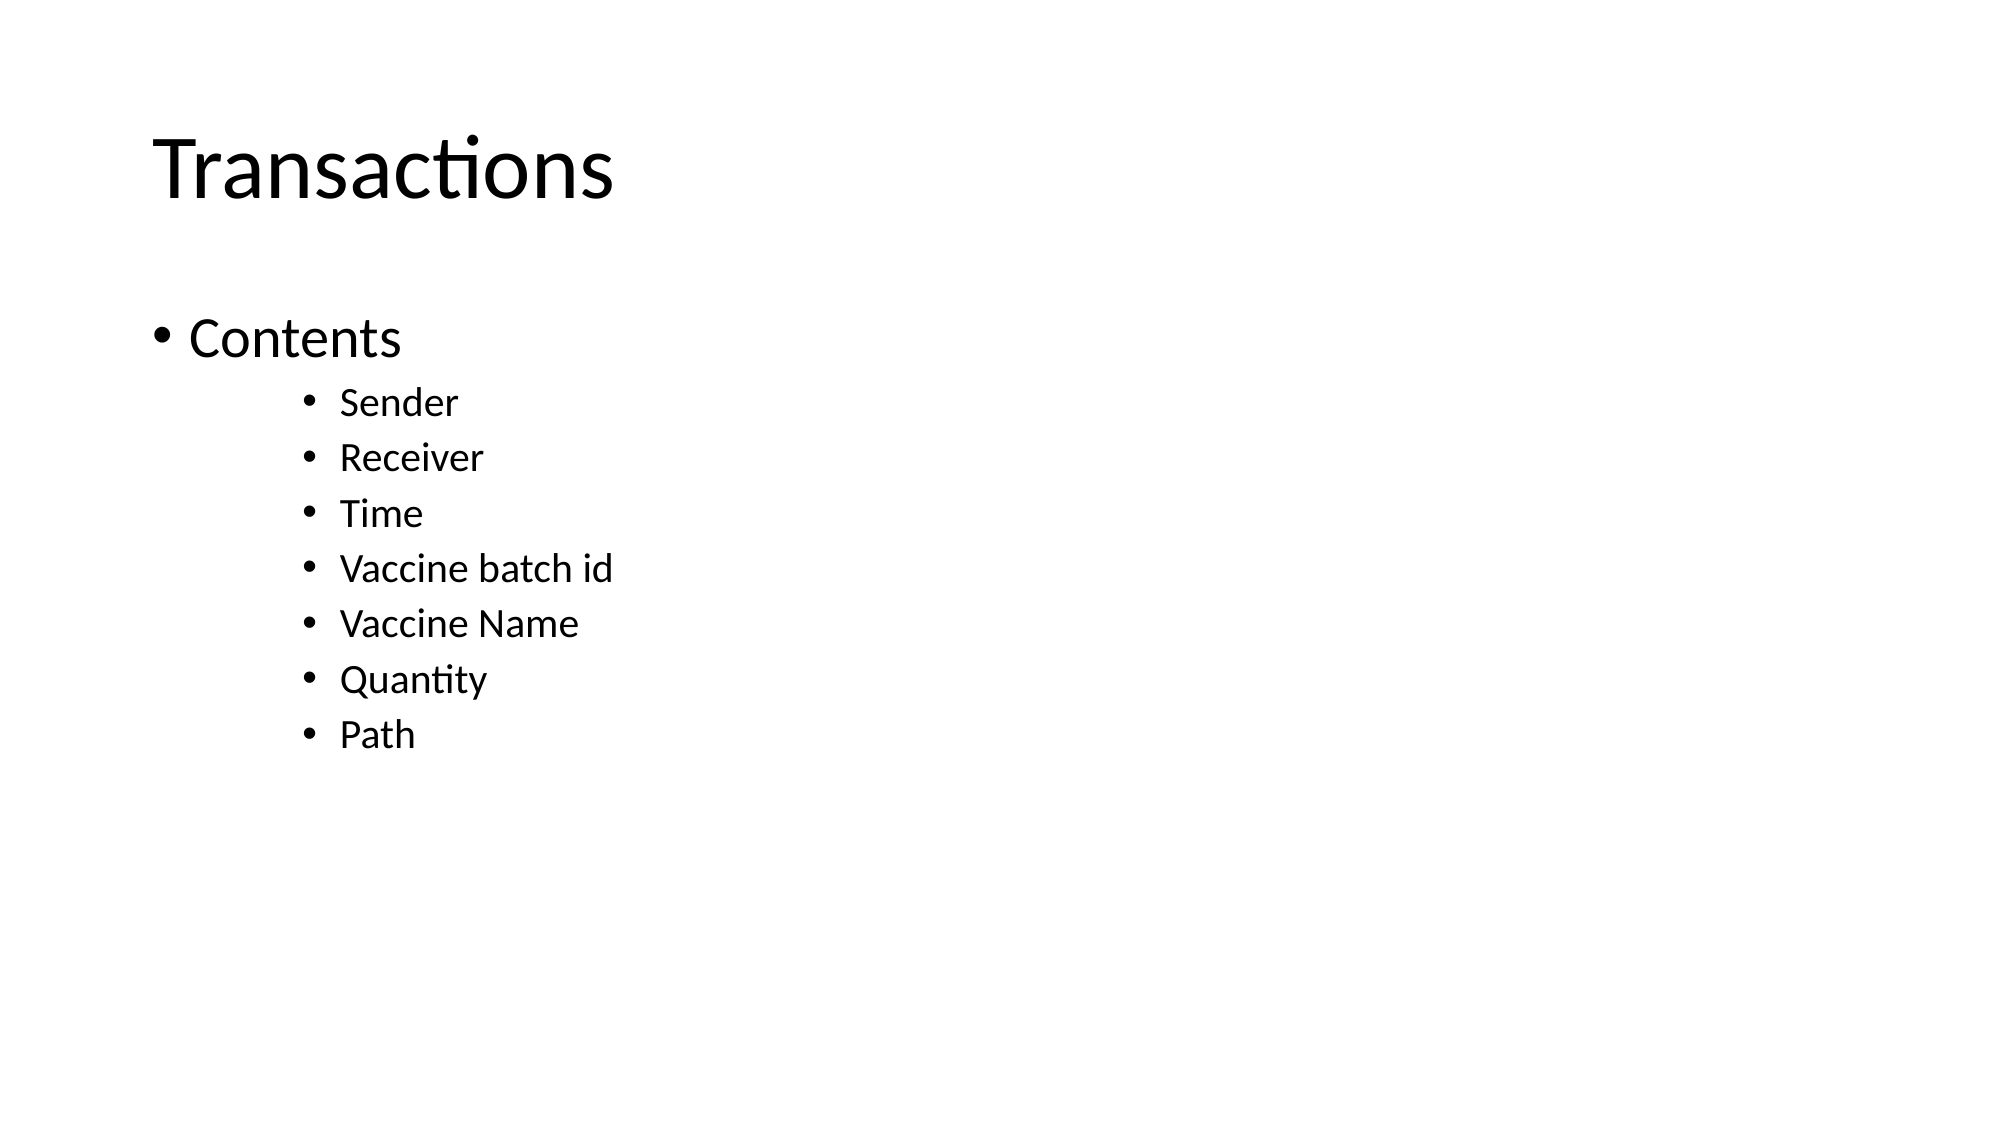

# Transactions
Contents
Sender
Receiver
Time
Vaccine batch id
Vaccine Name
Quantity
Path